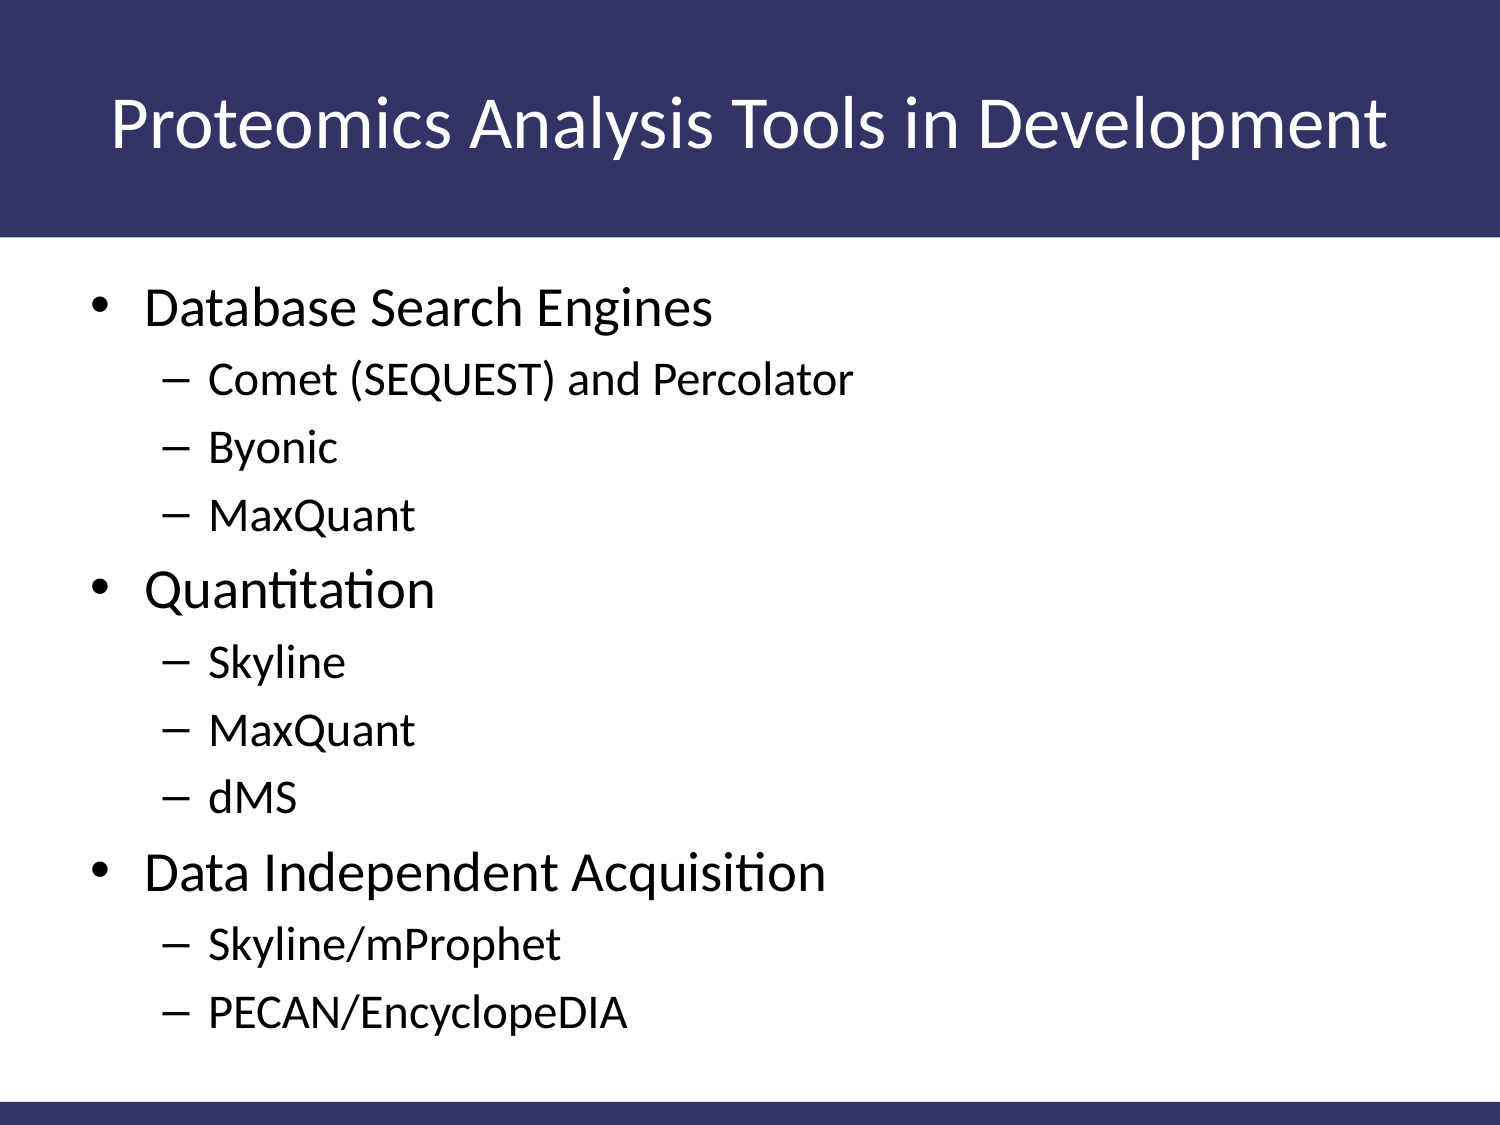

# Proteomics Analysis Tools in Development
Database Search Engines
Comet (SEQUEST) and Percolator
Byonic
MaxQuant
Quantitation
Skyline
MaxQuant
dMS
Data Independent Acquisition
Skyline/mProphet
PECAN/EncyclopeDIA